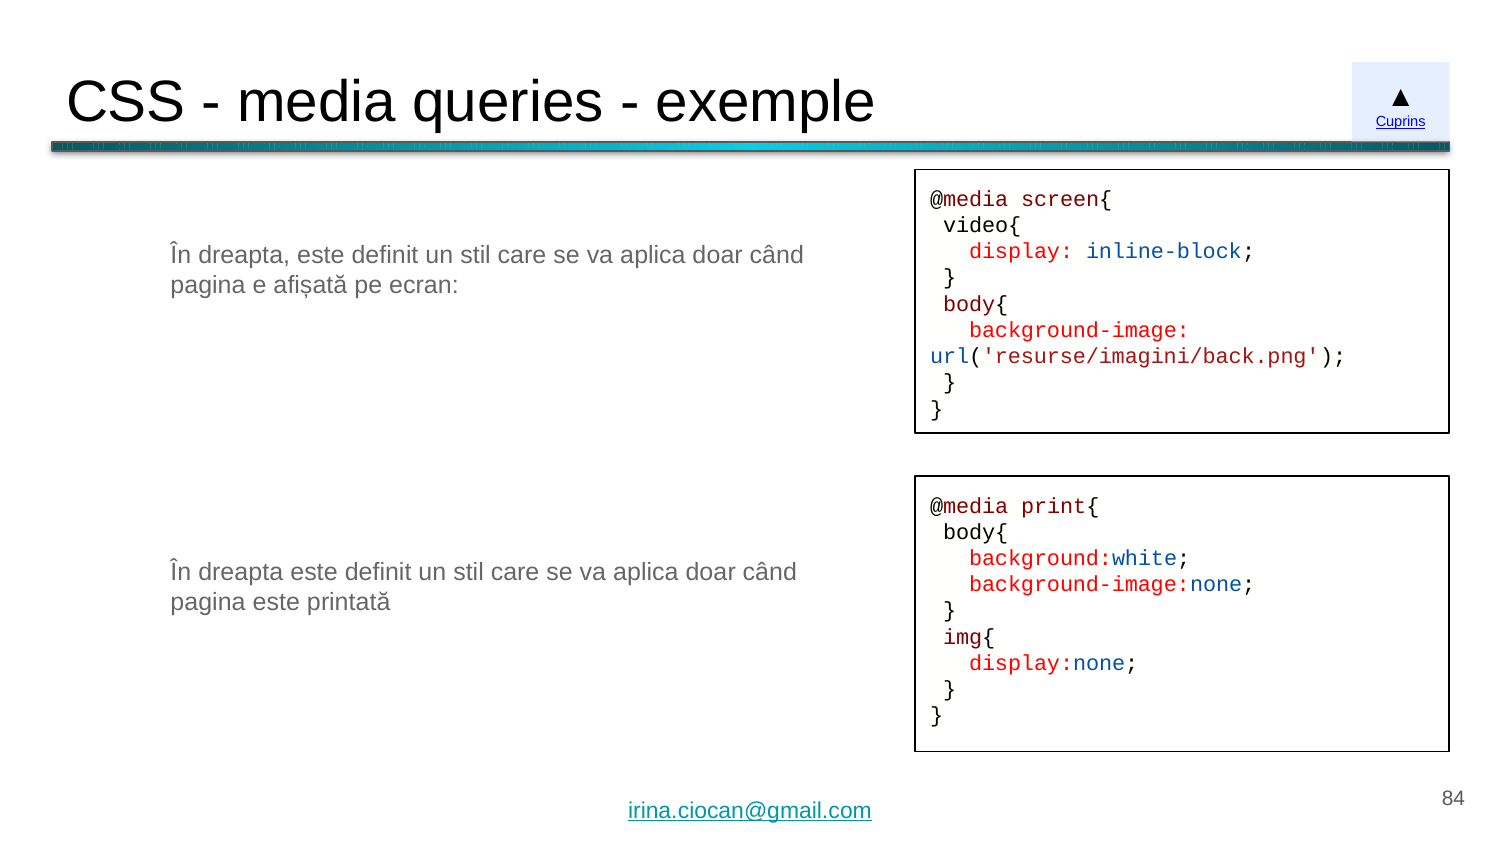

# CSS - media queries - exemple
▲
Cuprins

@media screen{
 video{
   display: inline-block;
 }
 body{
   background-image: url('resurse/imagini/back.png');
 }
}

În dreapta, este definit un stil care se va aplica doar când pagina e afișată pe ecran:
@media print{
 body{
   background:white;
   background-image:none;
 }
 img{
   display:none;
 }
}

În dreapta este definit un stil care se va aplica doar când pagina este printată
84
irina.ciocan@gmail.com